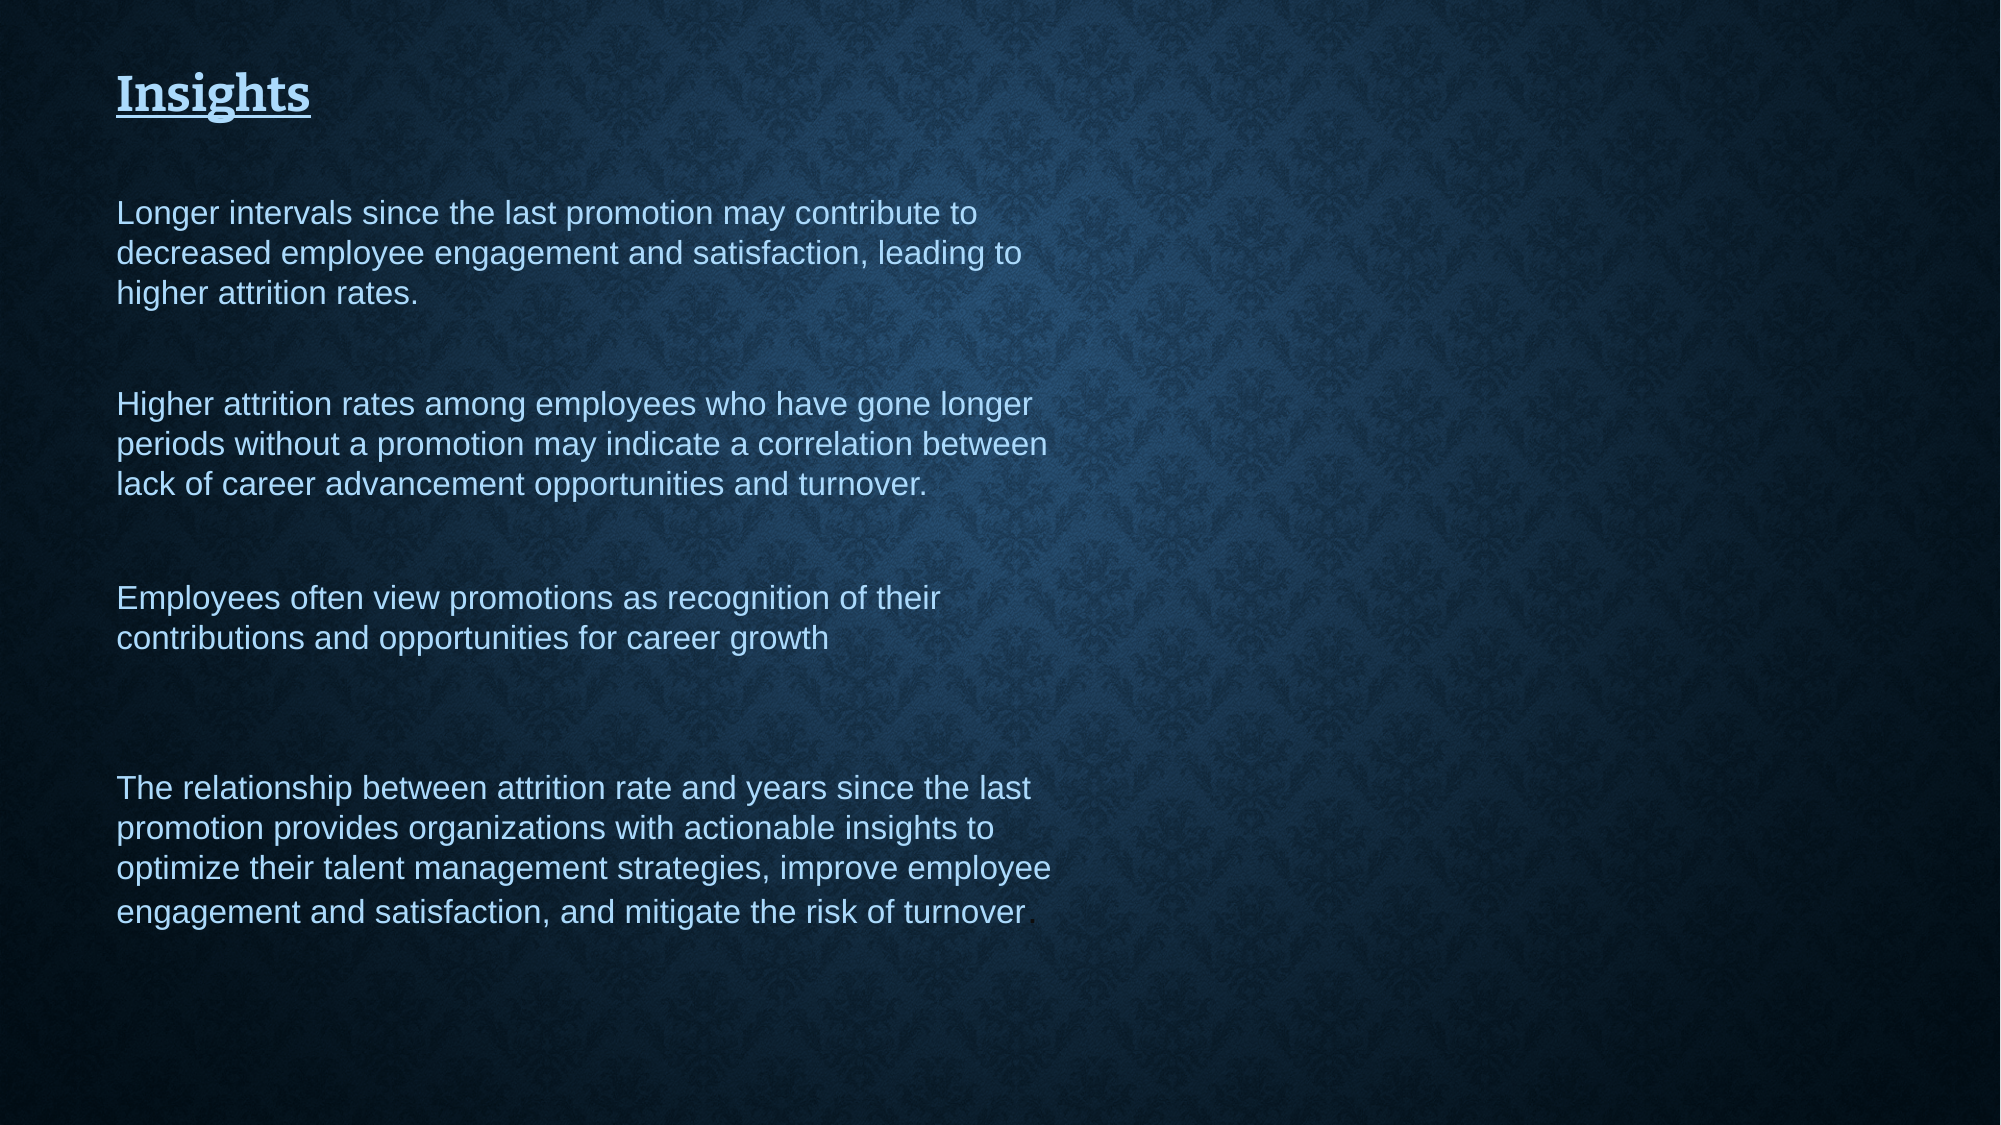

Insights
Longer intervals since the last promotion may contribute to decreased employee engagement and satisfaction, leading to higher attrition rates.
Higher attrition rates among employees who have gone longer periods without a promotion may indicate a correlation between lack of career advancement opportunities and turnover.
Employees often view promotions as recognition of their contributions and opportunities for career growth
The relationship between attrition rate and years since the last promotion provides organizations with actionable insights to optimize their talent management strategies, improve employee engagement and satisfaction, and mitigate the risk of turnover.